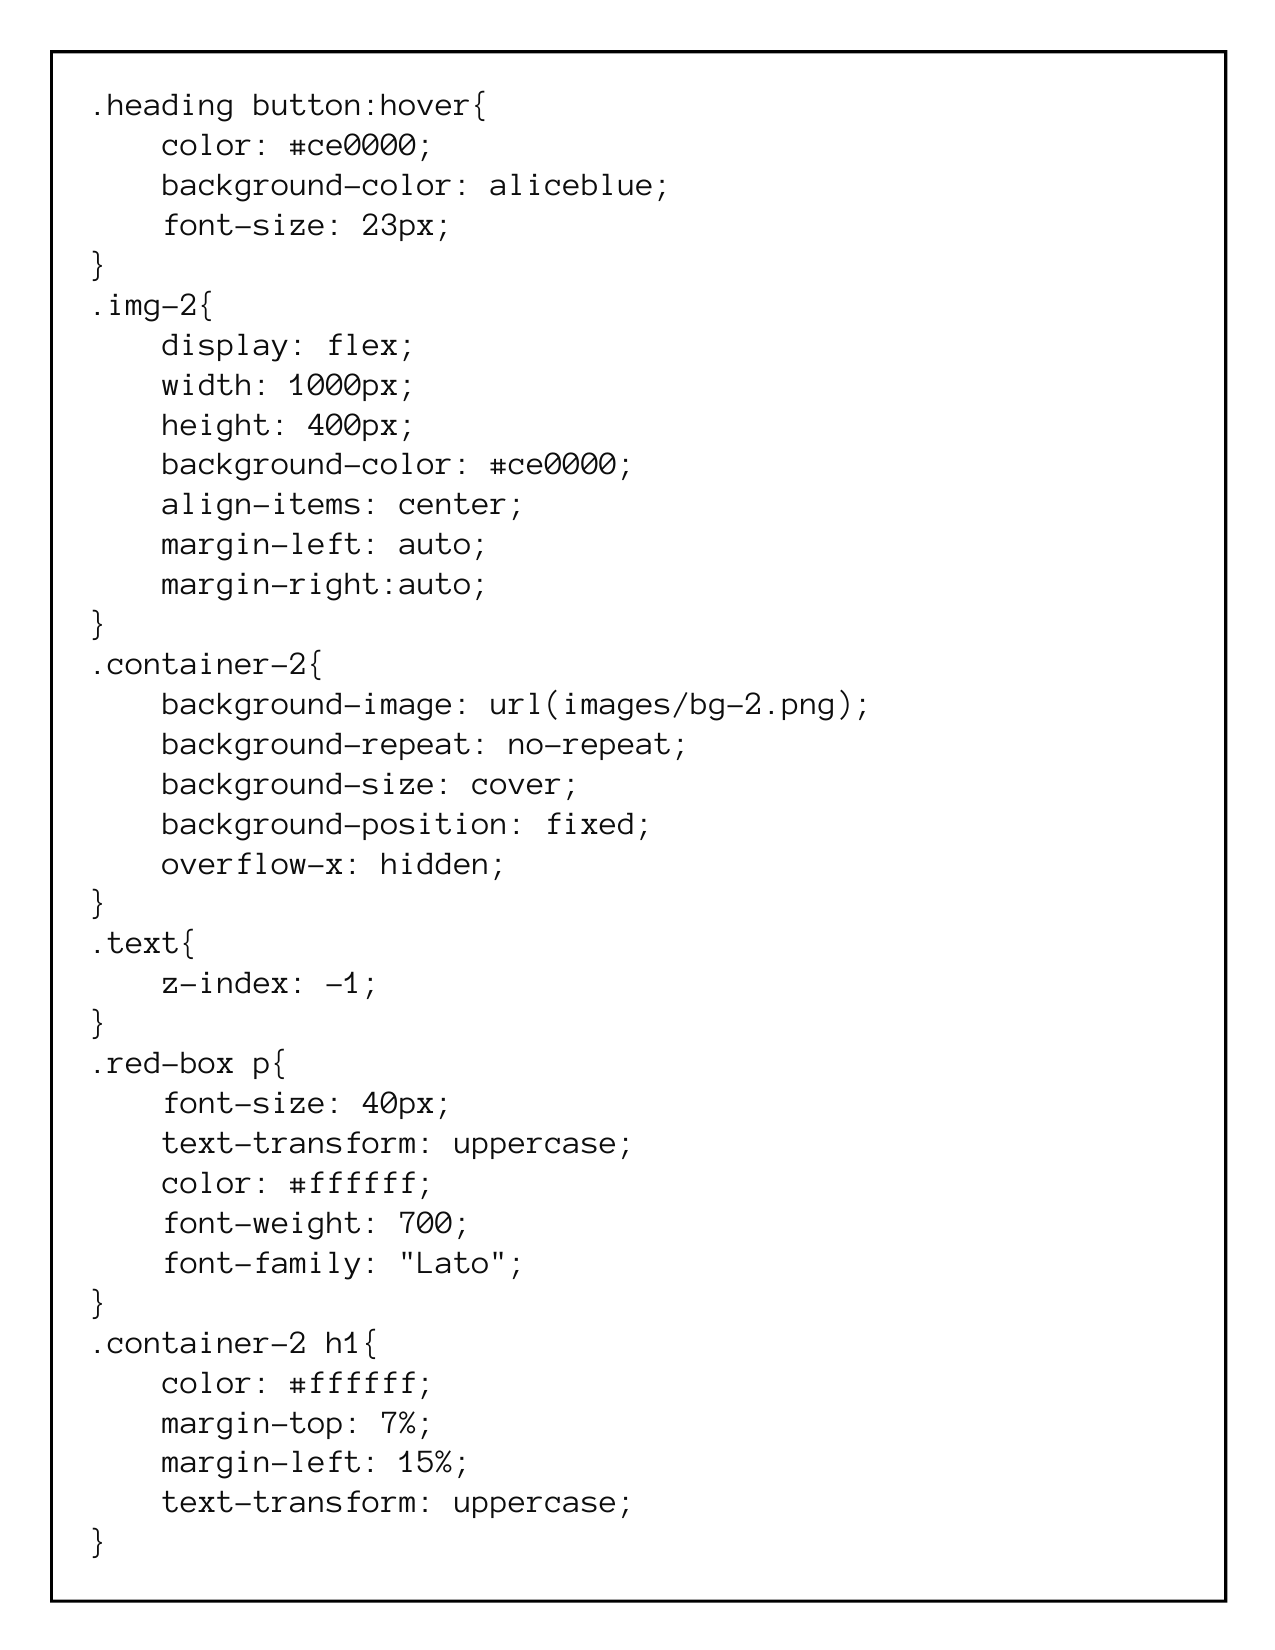

.heading button:hover{
    color: #ce0000;
    background-color: aliceblue;
    font-size: 23px;
}
.img-2{
    display: flex;
    width: 1000px;
    height: 400px;
    background-color: #ce0000;
    align-items: center;
    margin-left: auto;
    margin-right:auto;
}
.container-2{
    background-image: url(images/bg-2.png);
    background-repeat: no-repeat;
    background-size: cover;
    background-position: fixed;
    overflow-x: hidden;
}
.text{
    z-index: -1;
}
.red-box p{
    font-size: 40px;
    text-transform: uppercase;
    color: #ffffff;
    font-weight: 700;
    font-family: "Lato";
}
.container-2 h1{
    color: #ffffff;
    margin-top: 7%;
    margin-left: 15%;
    text-transform: uppercase;
}